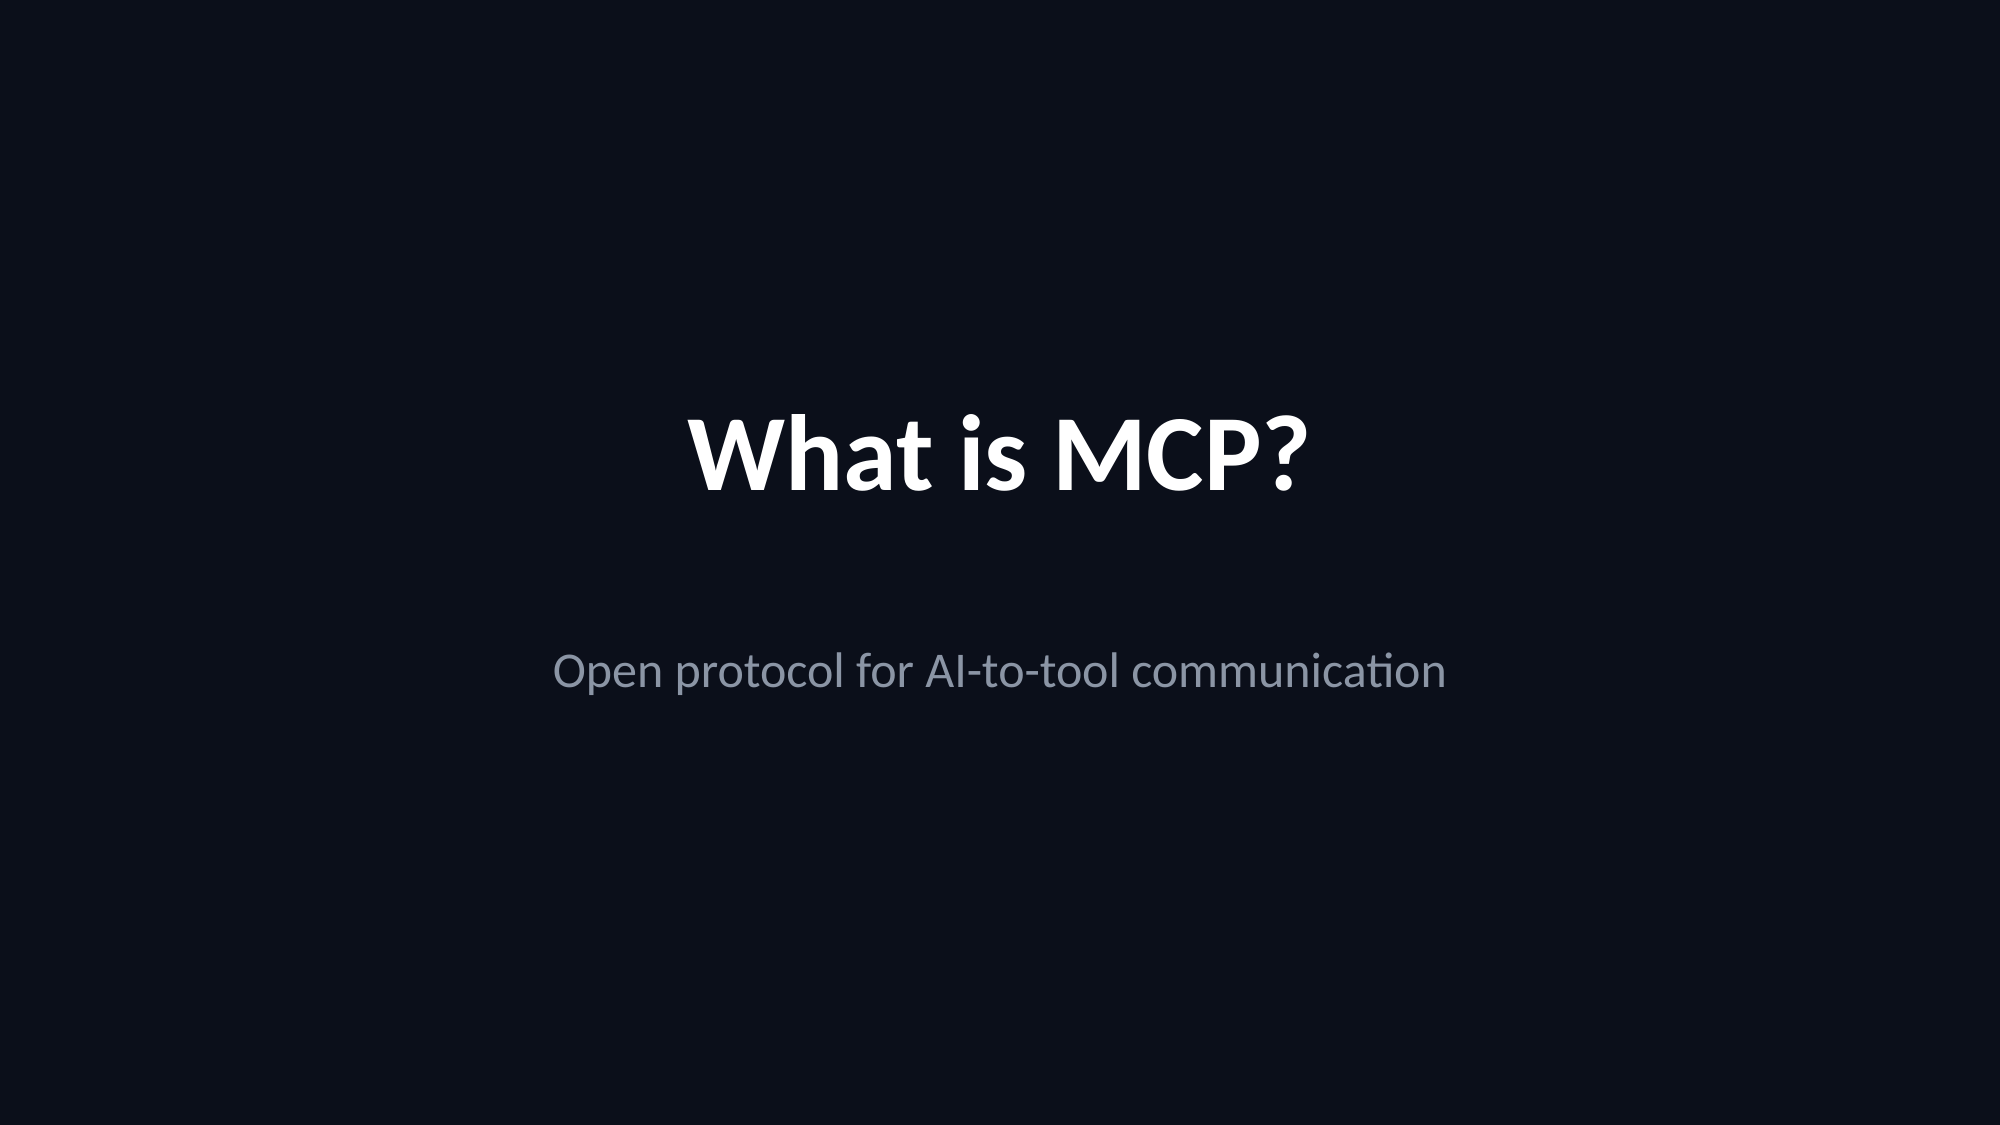

What is MCP?
Open protocol for AI-to-tool communication